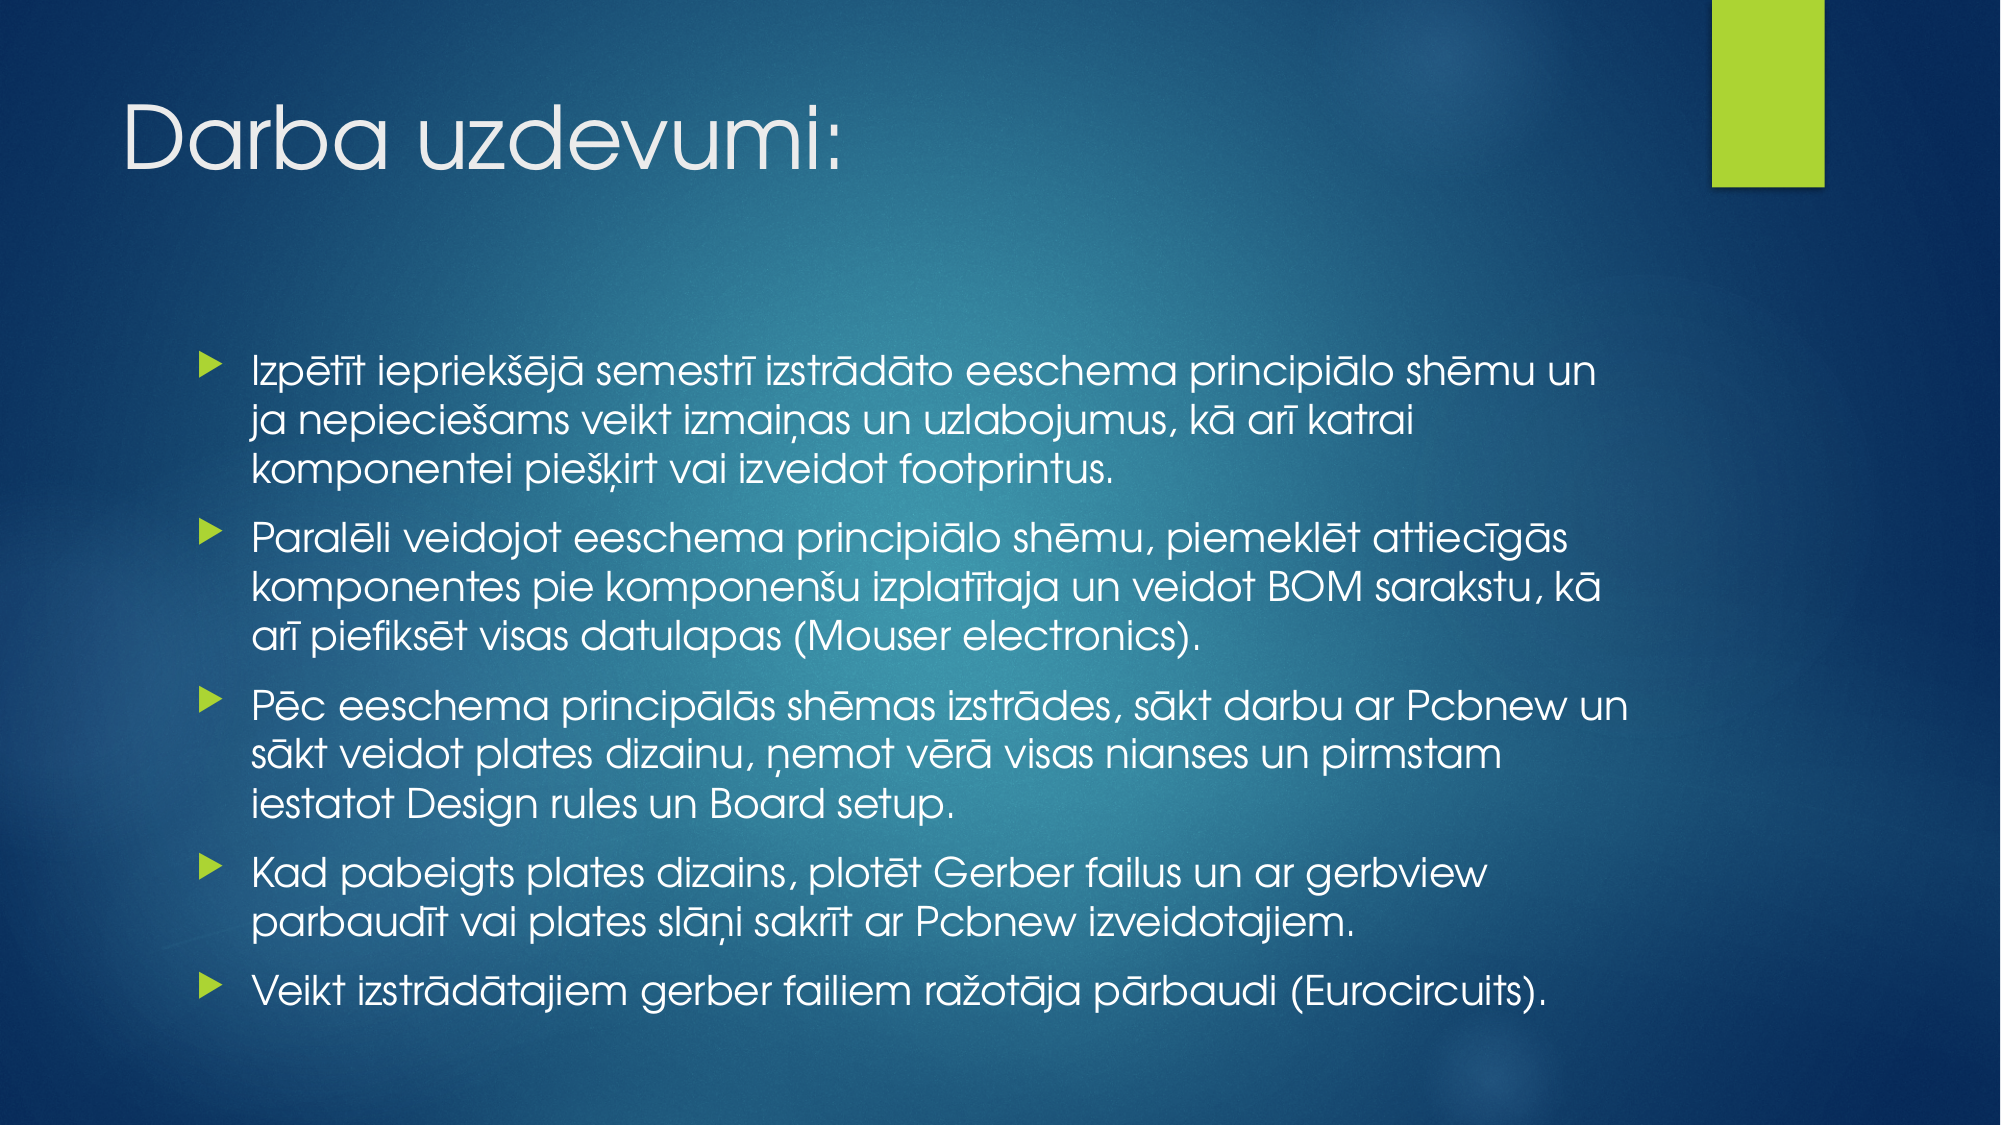

# Darba uzdevumi:
Izpētīt iepriekšējā semestrī izstrādāto eeschema principiālo shēmu un ja nepieciešams veikt izmaiņas un uzlabojumus, kā arī katrai komponentei piešķirt vai izveidot footprintus.
Paralēli veidojot eeschema principiālo shēmu, piemeklēt attiecīgās komponentes pie komponenšu izplatītaja un veidot BOM sarakstu, kā arī piefiksēt visas datulapas (Mouser electronics).
Pēc eeschema principālās shēmas izstrādes, sākt darbu ar Pcbnew un sākt veidot plates dizainu, ņemot vērā visas nianses un pirmstam iestatot Design rules un Board setup.
Kad pabeigts plates dizains, plotēt Gerber failus un ar gerbview parbaudīt vai plates slāņi sakrīt ar Pcbnew izveidotajiem.
Veikt izstrādātajiem gerber failiem ražotāja pārbaudi (Eurocircuits).